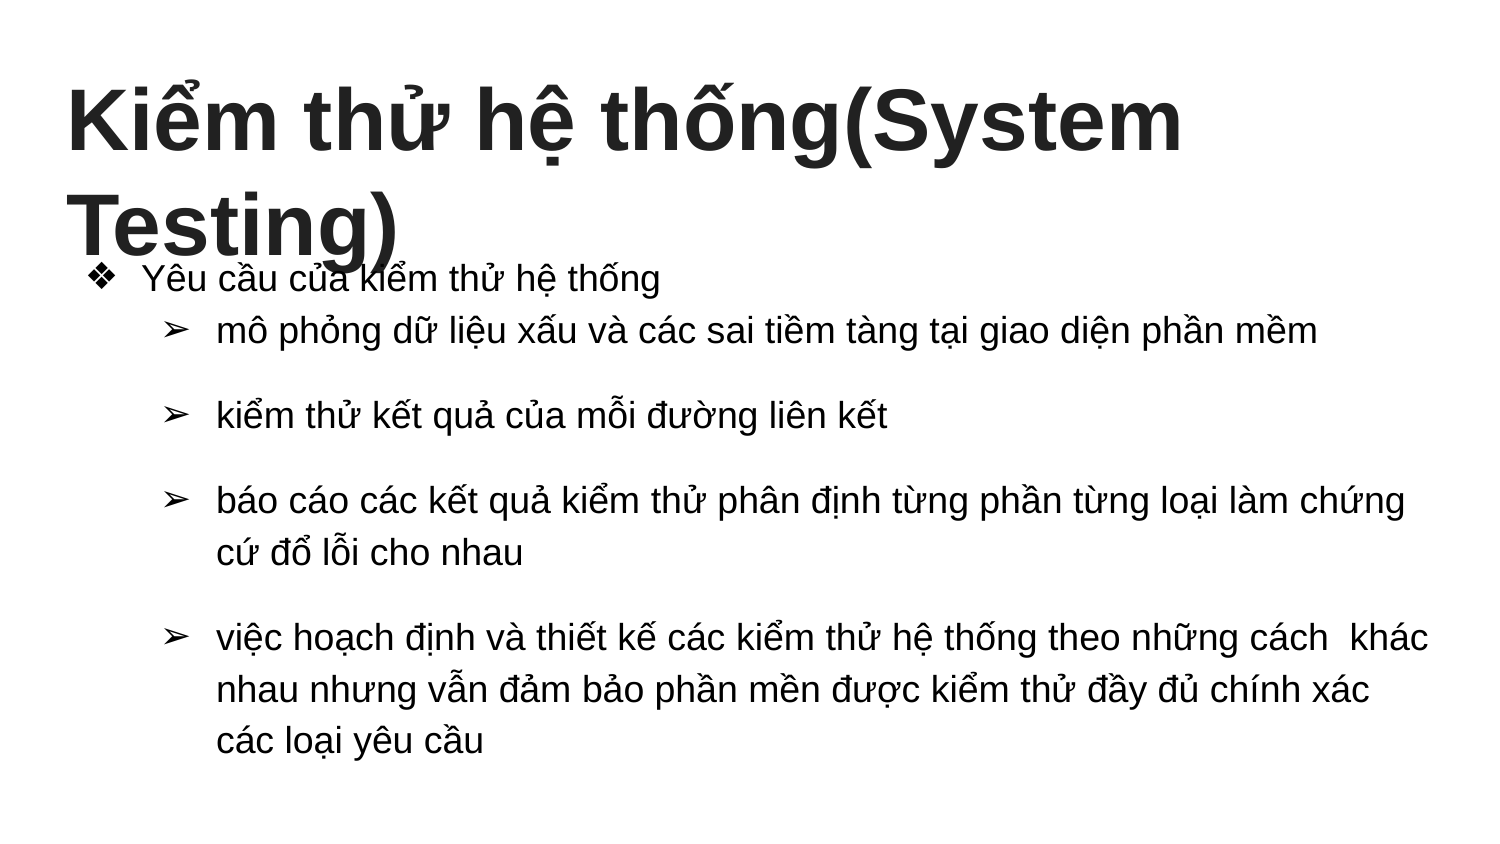

# Kiểm thử hệ thống(System Testing)

Yêu cầu của kiểm thử hệ thống
mô phỏng dữ liệu xấu và các sai tiềm tàng tại giao diện phần mềm
kiểm thử kết quả của mỗi đường liên kết
báo cáo các kết quả kiểm thử phân định từng phần từng loại làm chứng cứ đổ lỗi cho nhau
việc hoạch định và thiết kế các kiểm thử hệ thống theo những cách  khác nhau nhưng vẫn đảm bảo phần mền được kiểm thử đầy đủ chính xác các loại yêu cầu